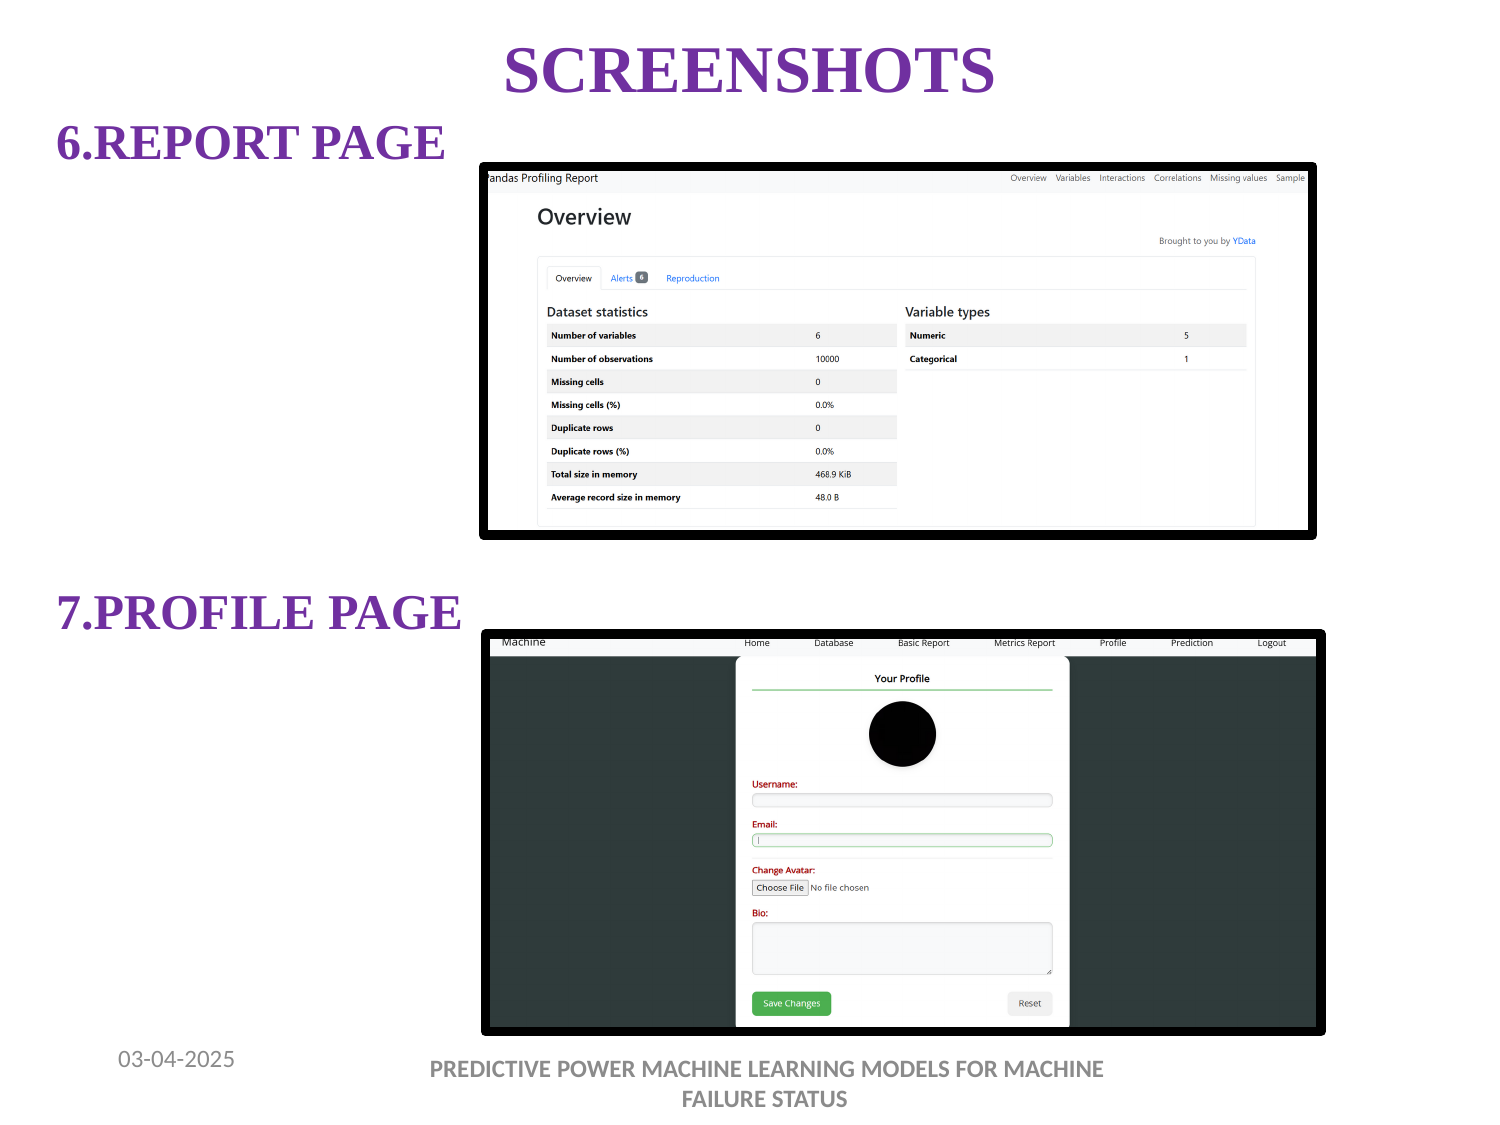

# SCREENSHOTS
6.REPORT PAGE

7.PROFILE PAGE

03-04-2025

27
 PREDICTIVE POWER MACHINE LEARNING MODELS FOR MACHINE FAILURE STATUS